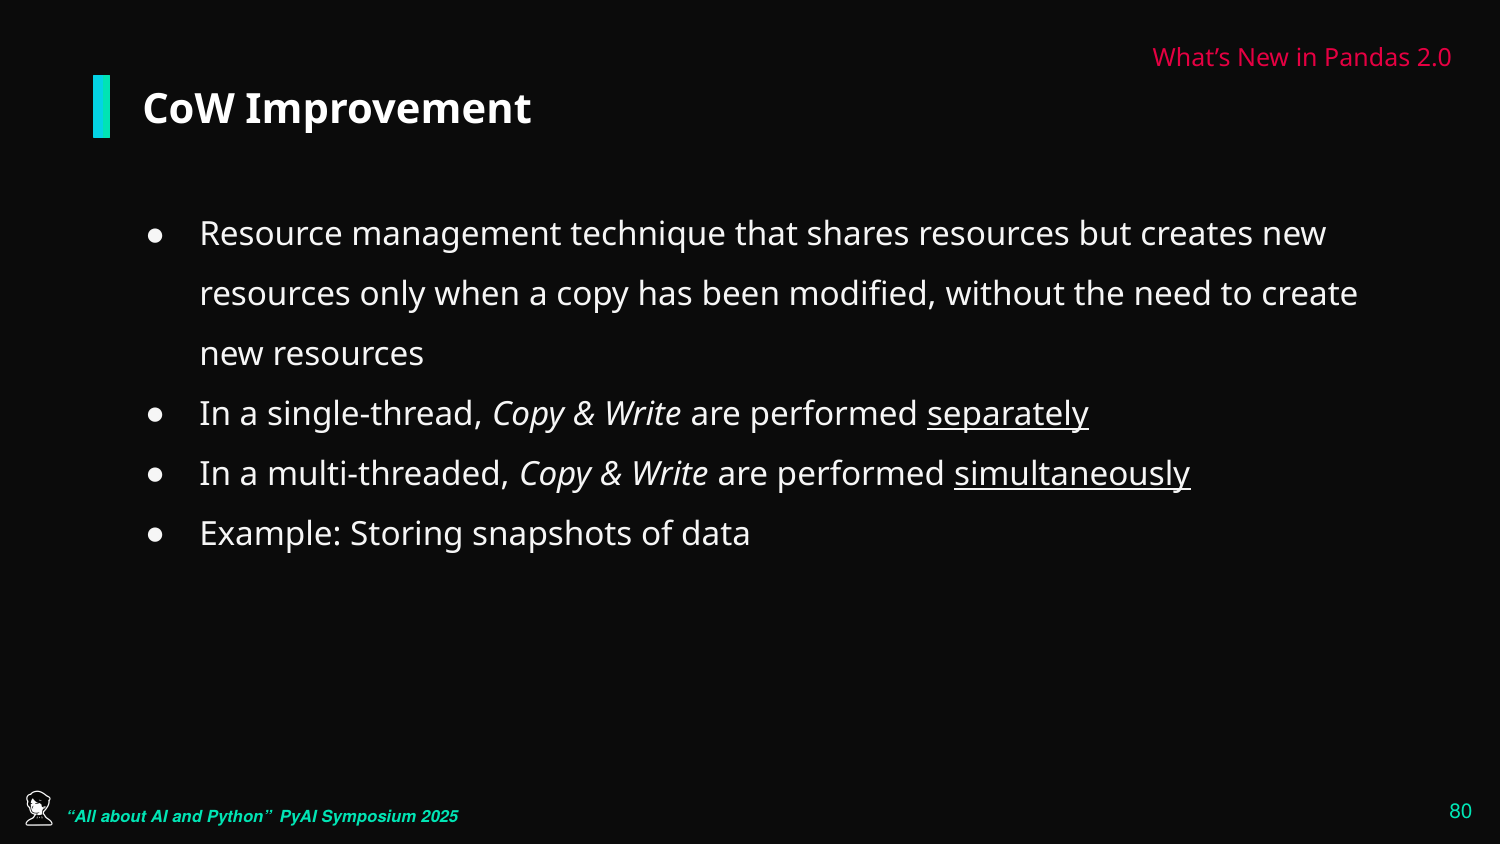

What’s New in Pandas 2.0
# CoW Improvement
Resource management technique that shares resources but creates new resources only when a copy has been modified, without the need to create new resources
In a single-thread, Copy & Write are performed separately
In a multi-threaded, Copy & Write are performed simultaneously
Example: Storing snapshots of data
80